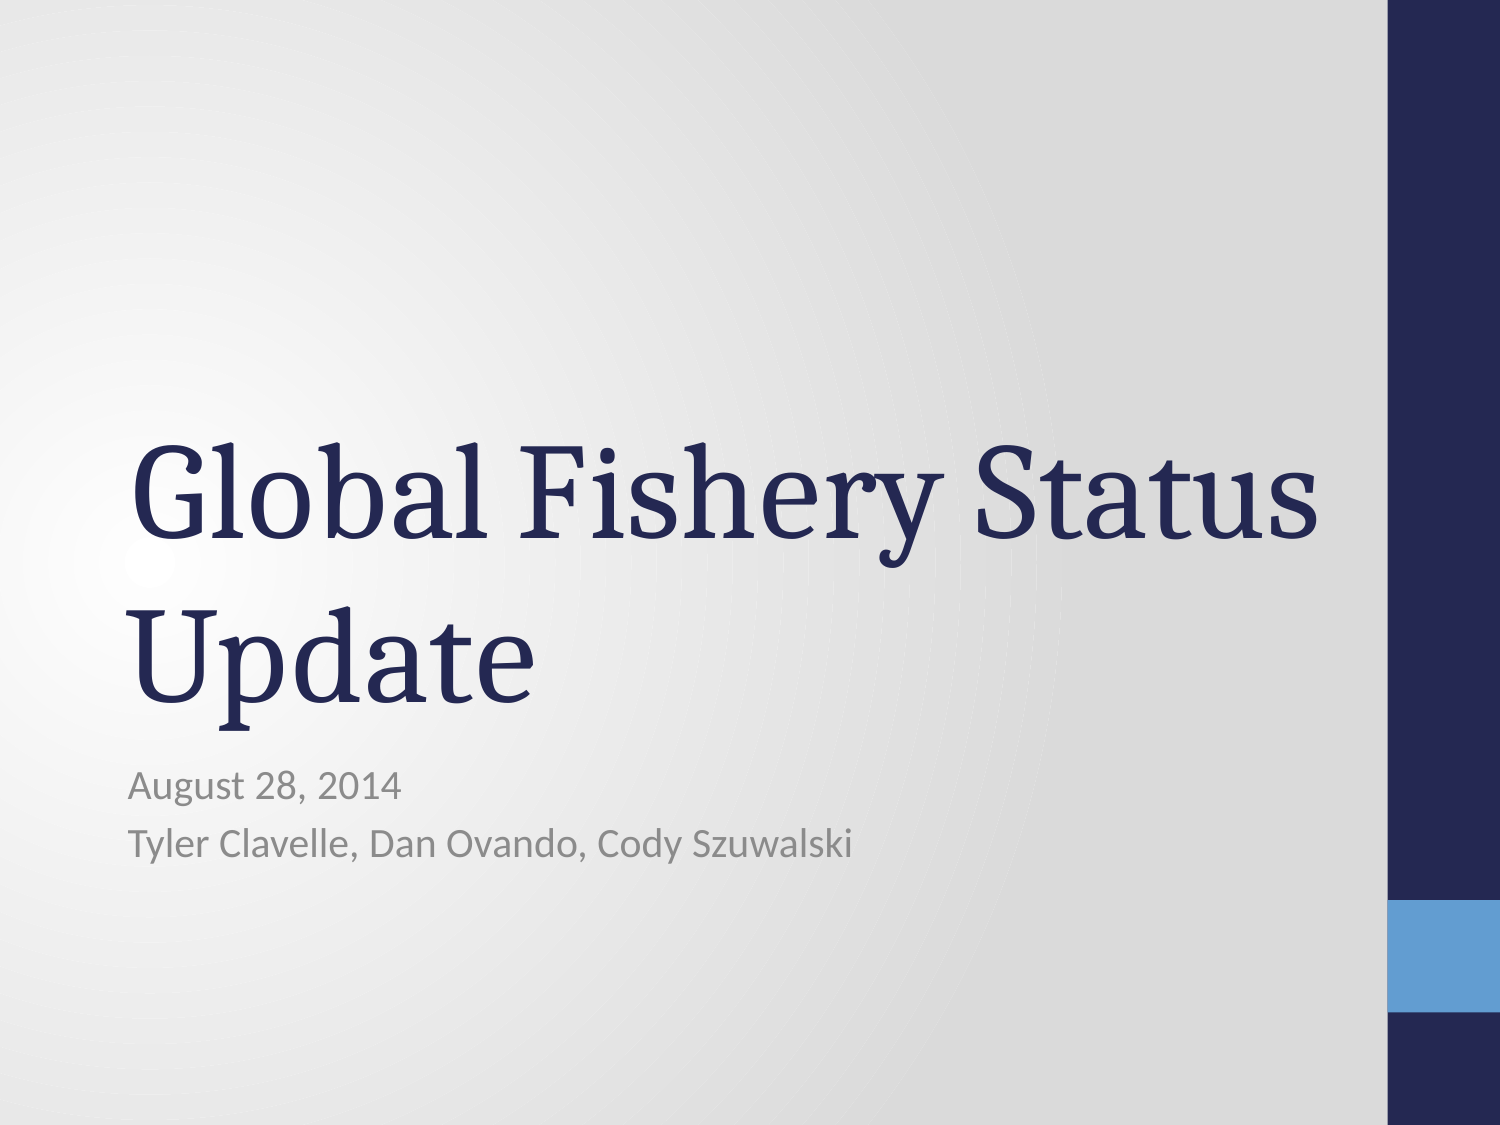

# Global Fishery Status Update
August 28, 2014
Tyler Clavelle, Dan Ovando, Cody Szuwalski